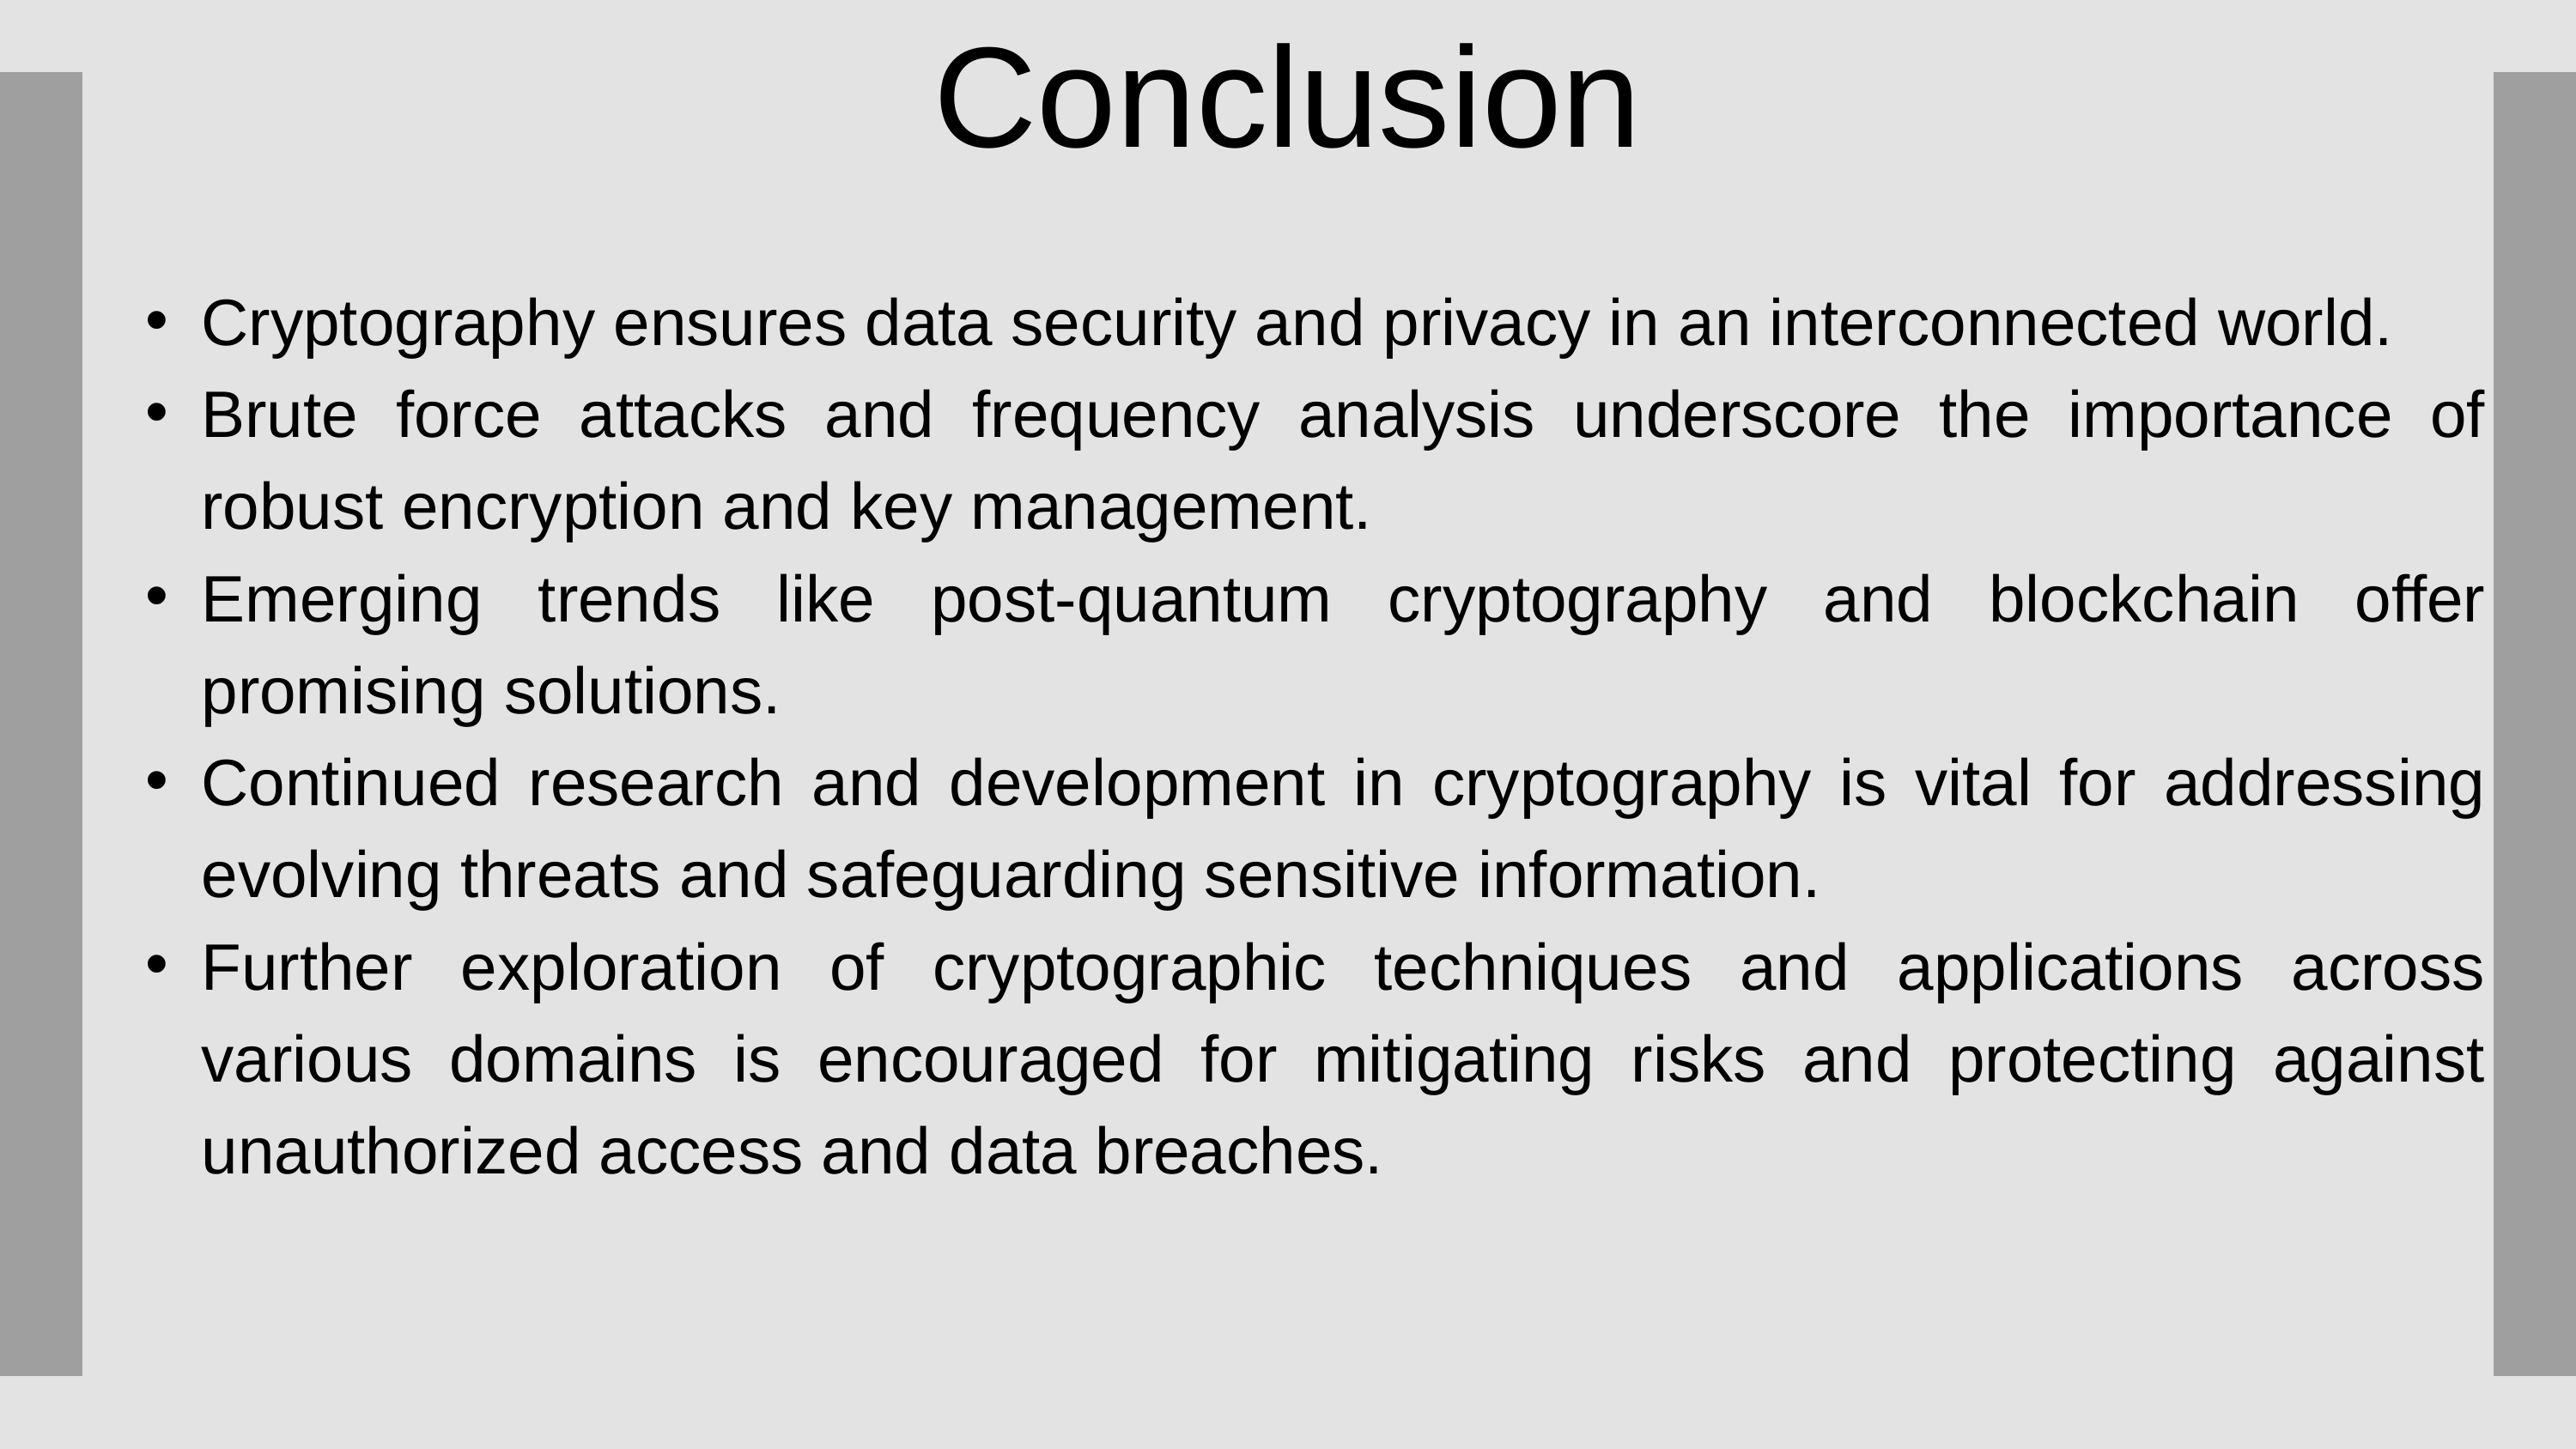

Conclusion

Cryptography ensures data security and privacy in an interconnected world.
Brute force attacks and frequency analysis underscore the importance of robust encryption and key management.
Emerging trends like post-quantum cryptography and blockchain offer promising solutions.
Continued research and development in cryptography is vital for addressing evolving threats and safeguarding sensitive information.
Further exploration of cryptographic techniques and applications across various domains is encouraged for mitigating risks and protecting against unauthorized access and data breaches.